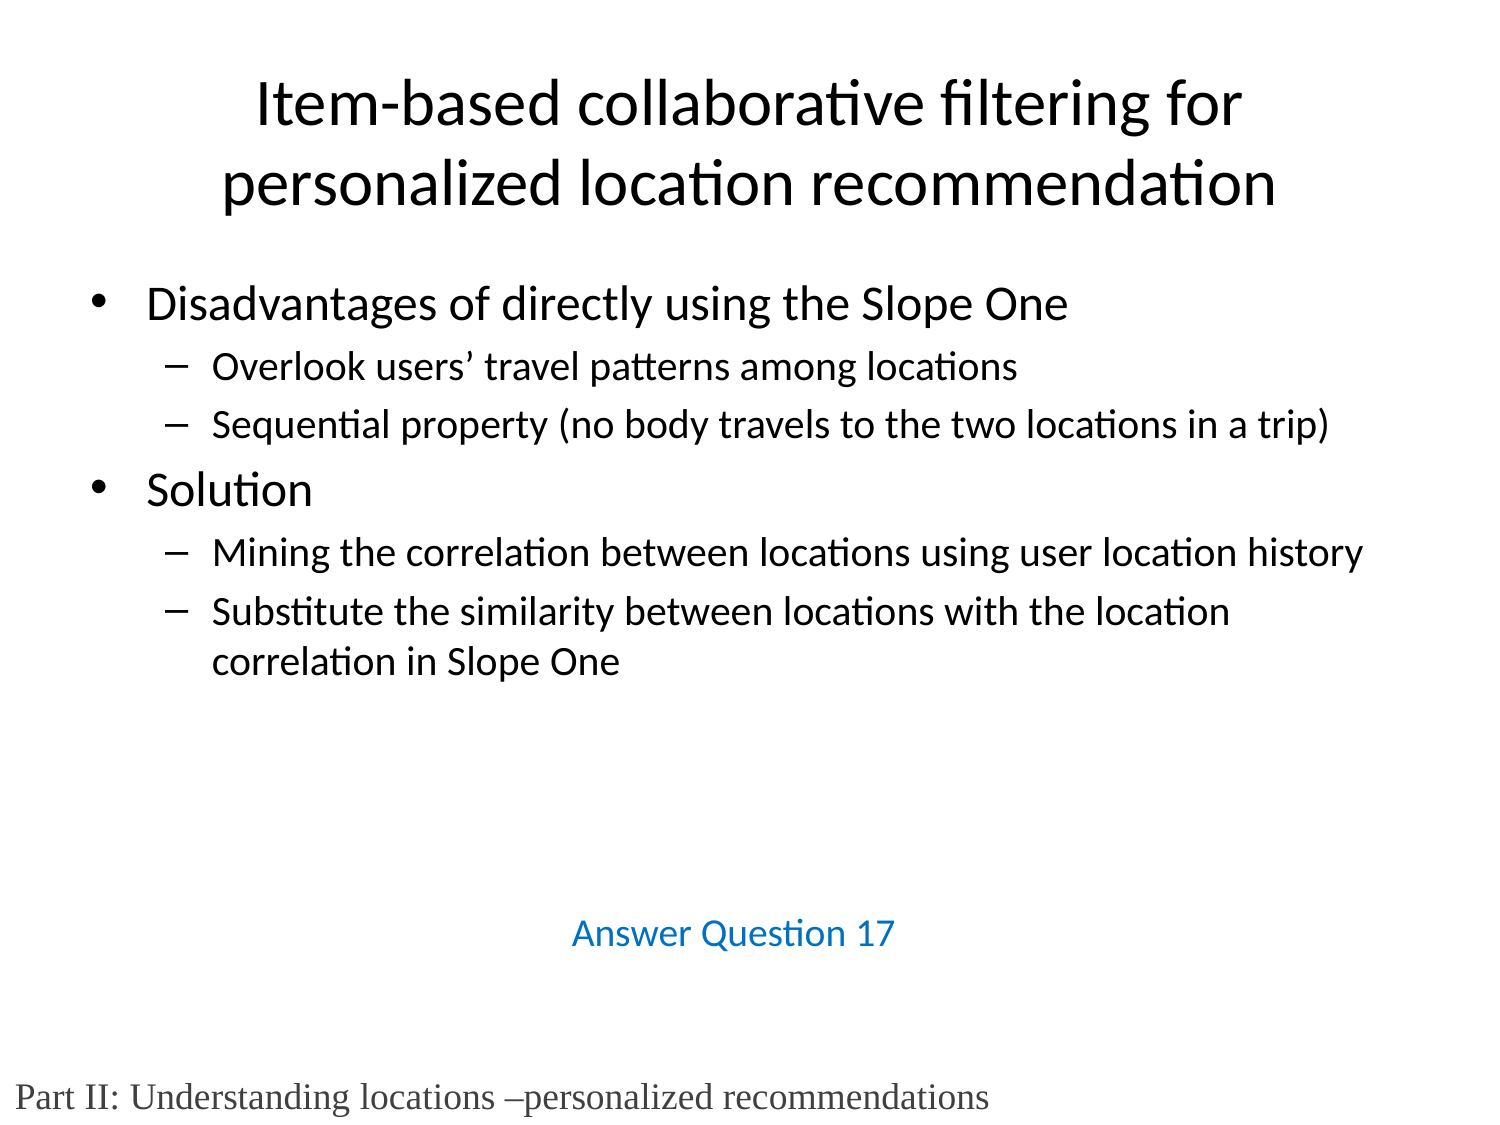

# Item-based collaborative filtering for personalized location recommendation
Disadvantages of directly using the Slope One
Overlook users’ travel patterns among locations
Sequential property (no body travels to the two locations in a trip)
Solution
Mining the correlation between locations using user location history
Substitute the similarity between locations with the location correlation in Slope One

Answer Question 17
Part II: Understanding locations –personalized recommendations